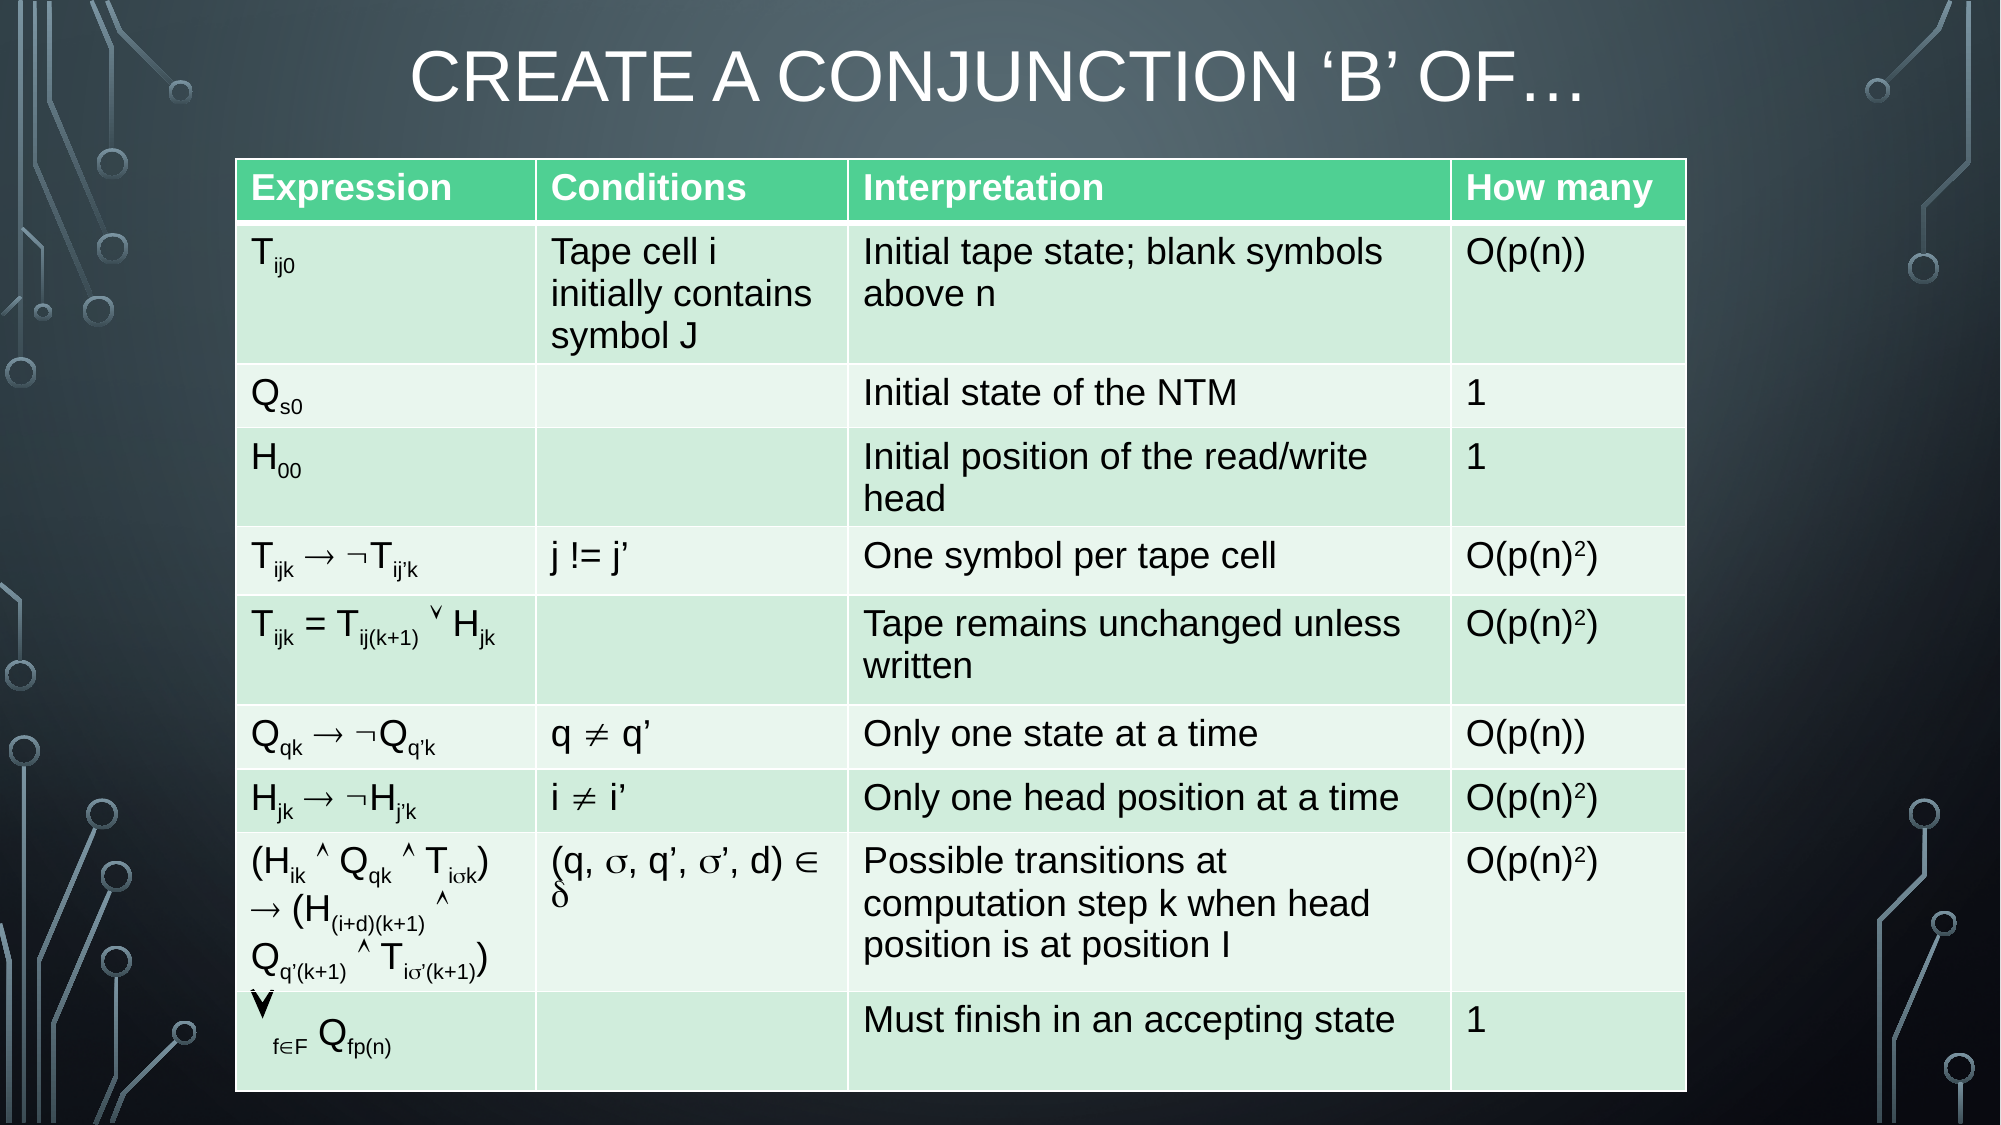

# Create a conjunction ‘B’ of…
| Expression | Conditions | Interpretation | How many |
| --- | --- | --- | --- |
| Tij0 | Tape cell i initially contains symbol J | Initial tape state; blank symbols above n | O(p(n)) |
| Qs0 |  | Initial state of the NTM | 1 |
| H00 |  | Initial position of the read/write head | 1 |
| Tijk → ¬Tij’k | j != j’ | One symbol per tape cell | O(p(n)2) |
| Tijk = Tij(k+1) ∨ Hjk |  | Tape remains unchanged unless written | O(p(n)2) |
| Qqk → ¬Qq’k | q ≠ q’ | Only one state at a time | O(p(n)) |
| Hjk → ¬Hj’k | i ≠ i’ | Only one head position at a time | O(p(n)2) |
| (Hik ∧ Qqk ∧ Tiσk) → (H(i+d)(k+1) ∧ Qq’(k+1) ∧ Tiσ’(k+1)) | (q, σ, q’, σ’, d) ∈ δ | Possible transitions at computation step k when head position is at position I | O(p(n)2) |
| ∨f∈F Qfp(n) |  | Must finish in an accepting state | 1 |